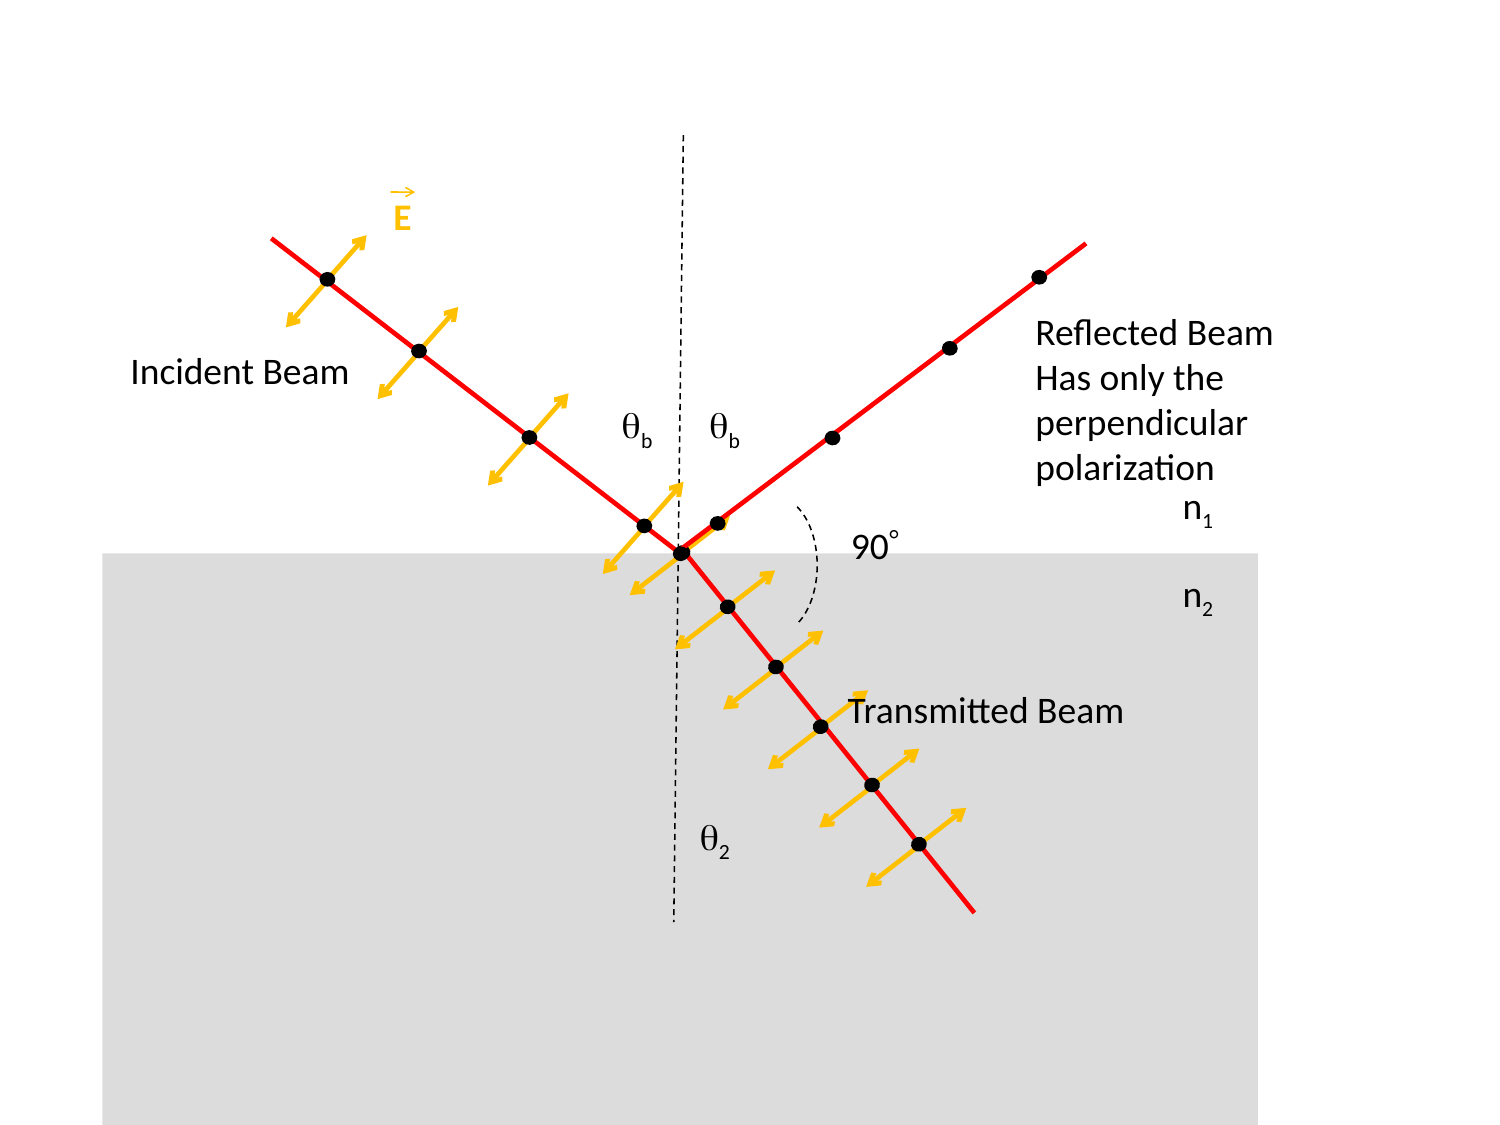

E

Reflected Beam
Has only the
perpendicular
polarization
Incident Beam

θb
θb

n1

90°

n2
Transmitted Beam
θ2